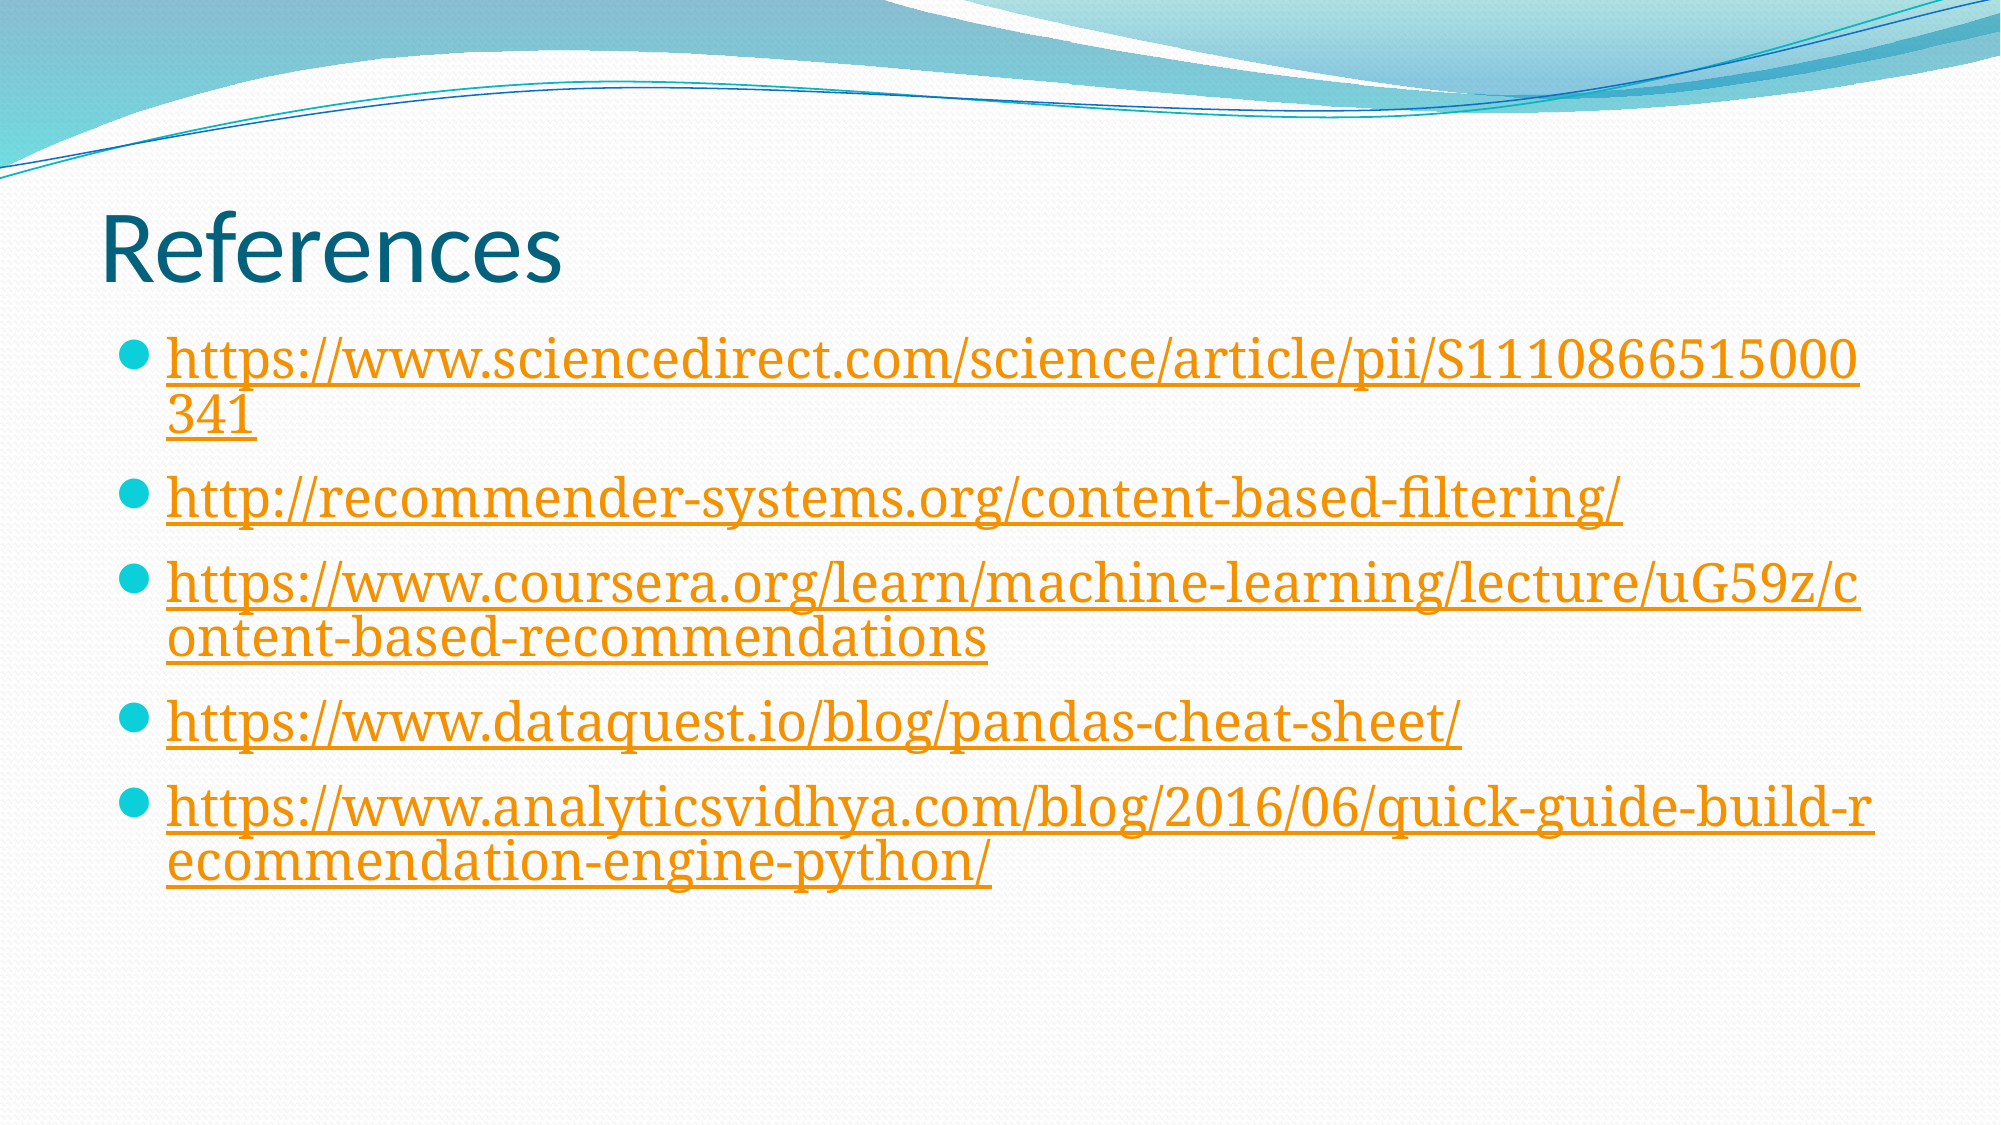

# References
https://www.sciencedirect.com/science/article/pii/S1110866515000341
http://recommender-systems.org/content-based-filtering/
https://www.coursera.org/learn/machine-learning/lecture/uG59z/content-based-recommendations
https://www.dataquest.io/blog/pandas-cheat-sheet/
https://www.analyticsvidhya.com/blog/2016/06/quick-guide-build-recommendation-engine-python/